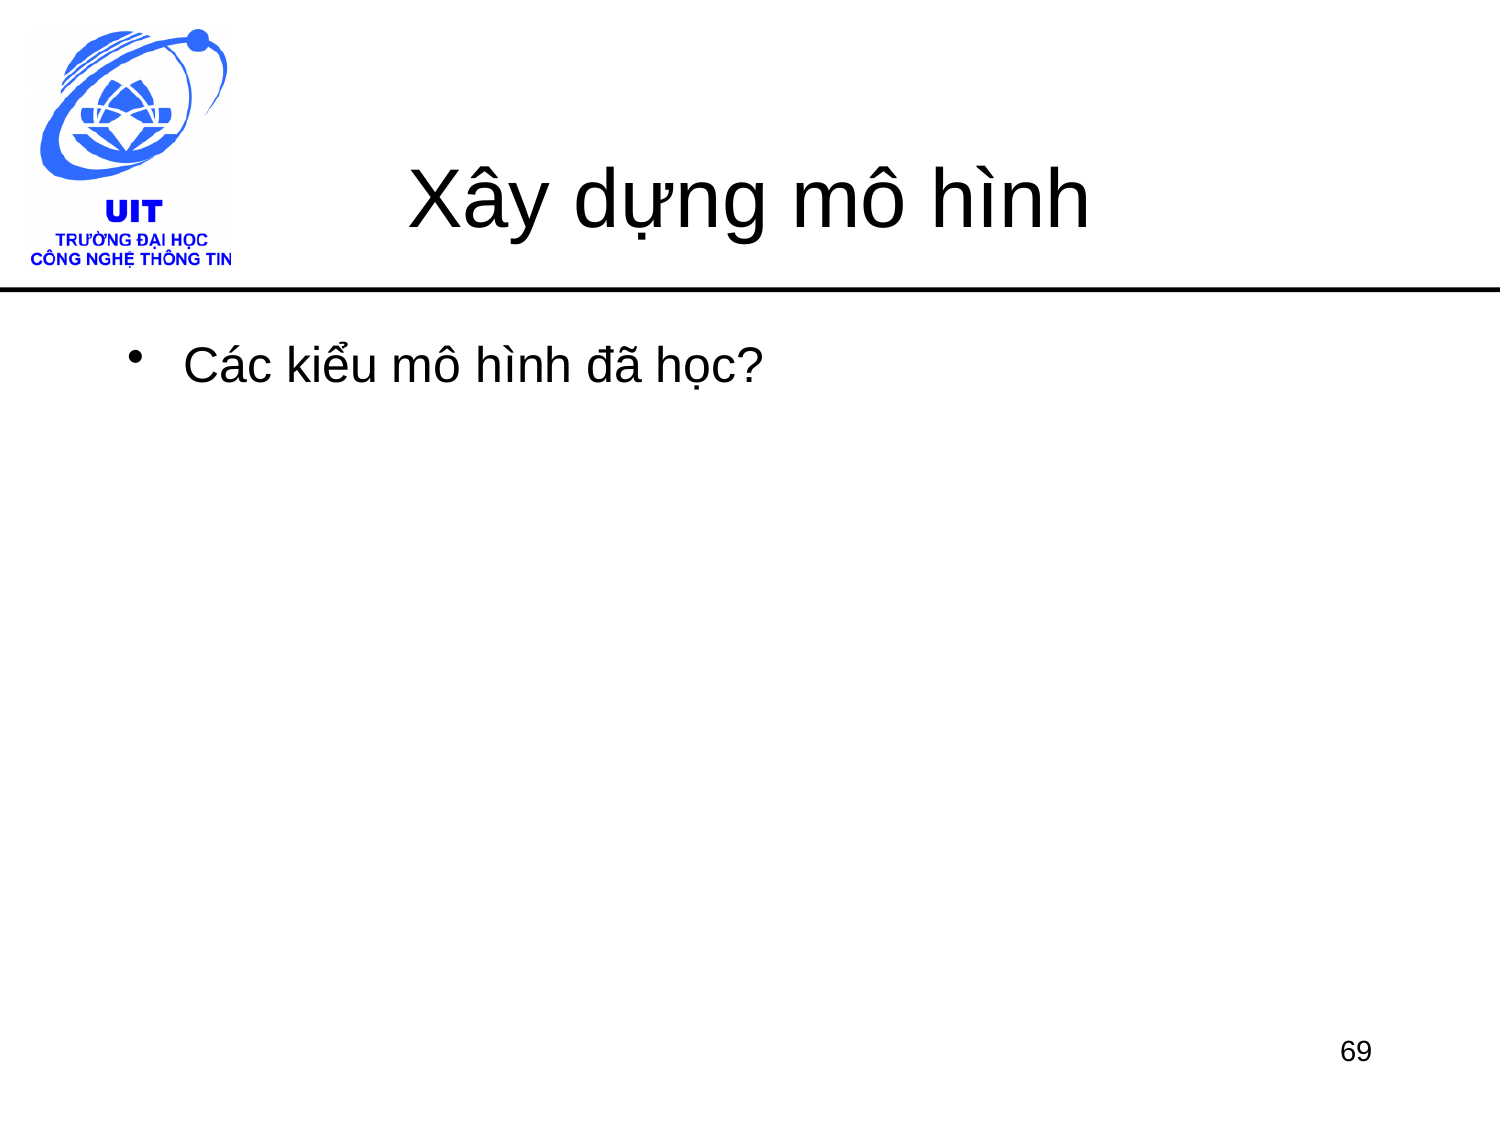

# Xây dựng mô hình
Các kiểu mô hình đã học?

69